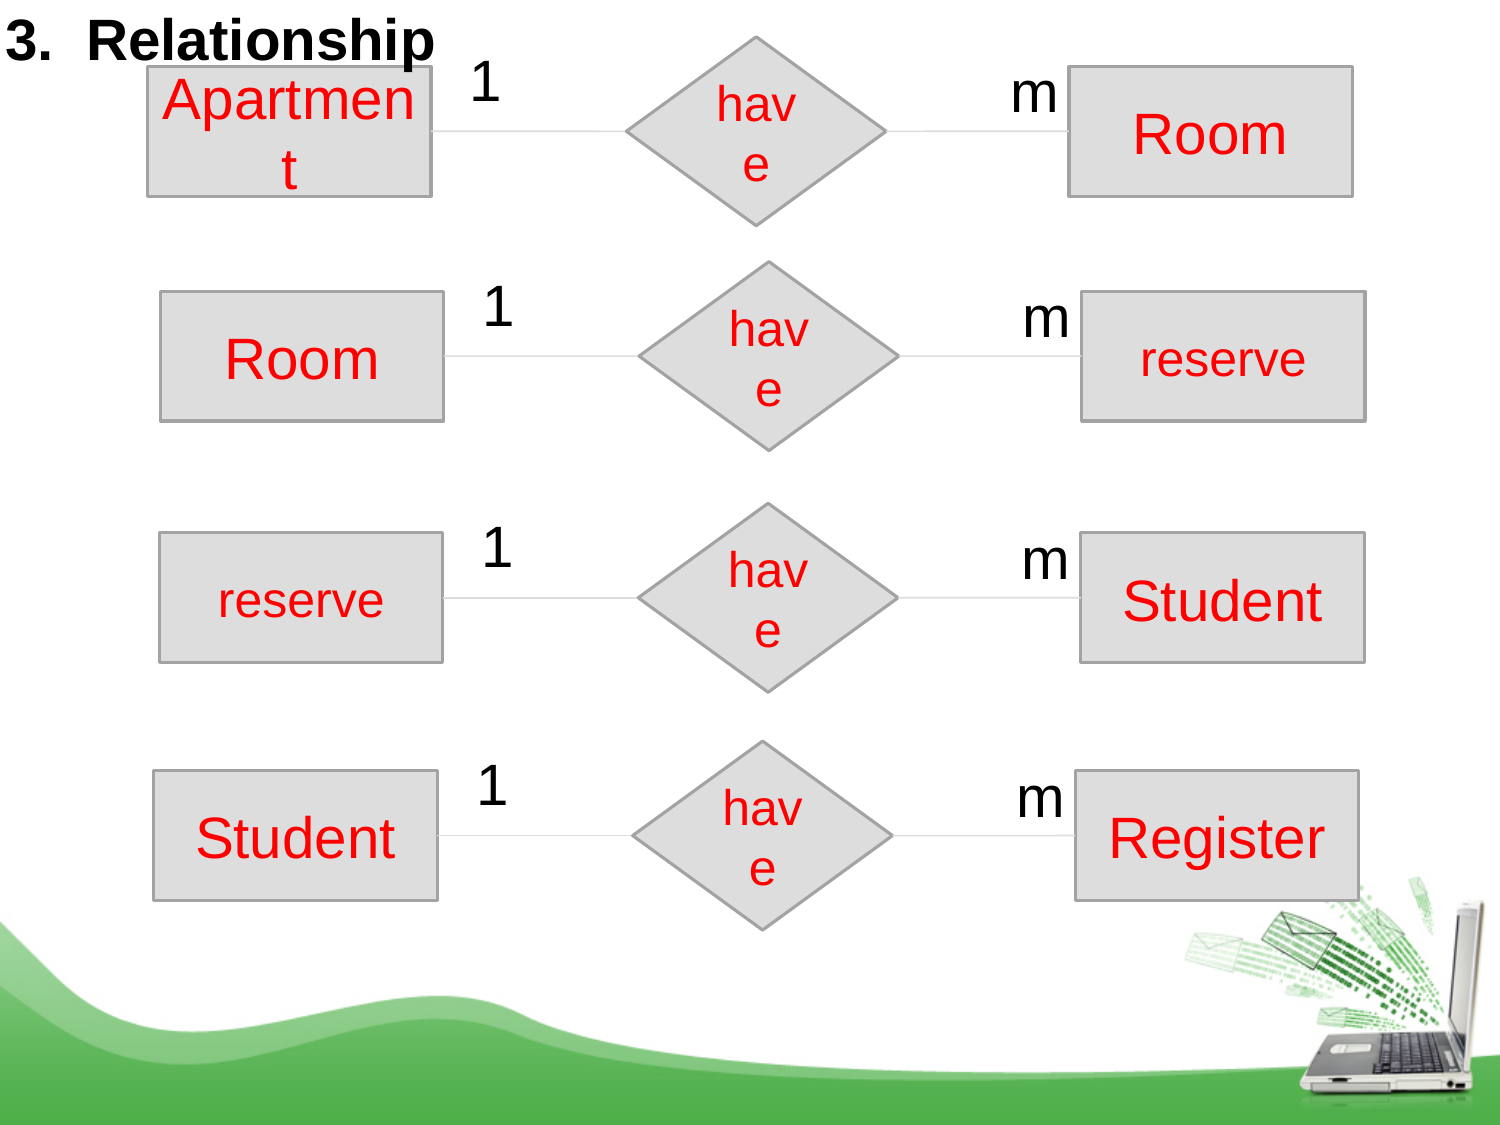

3.  Relationship
1
have
m
Apartment
Room
1
have
m
Room
reserve
1
have
m
reserve
Student
1
have
m
Student
Register